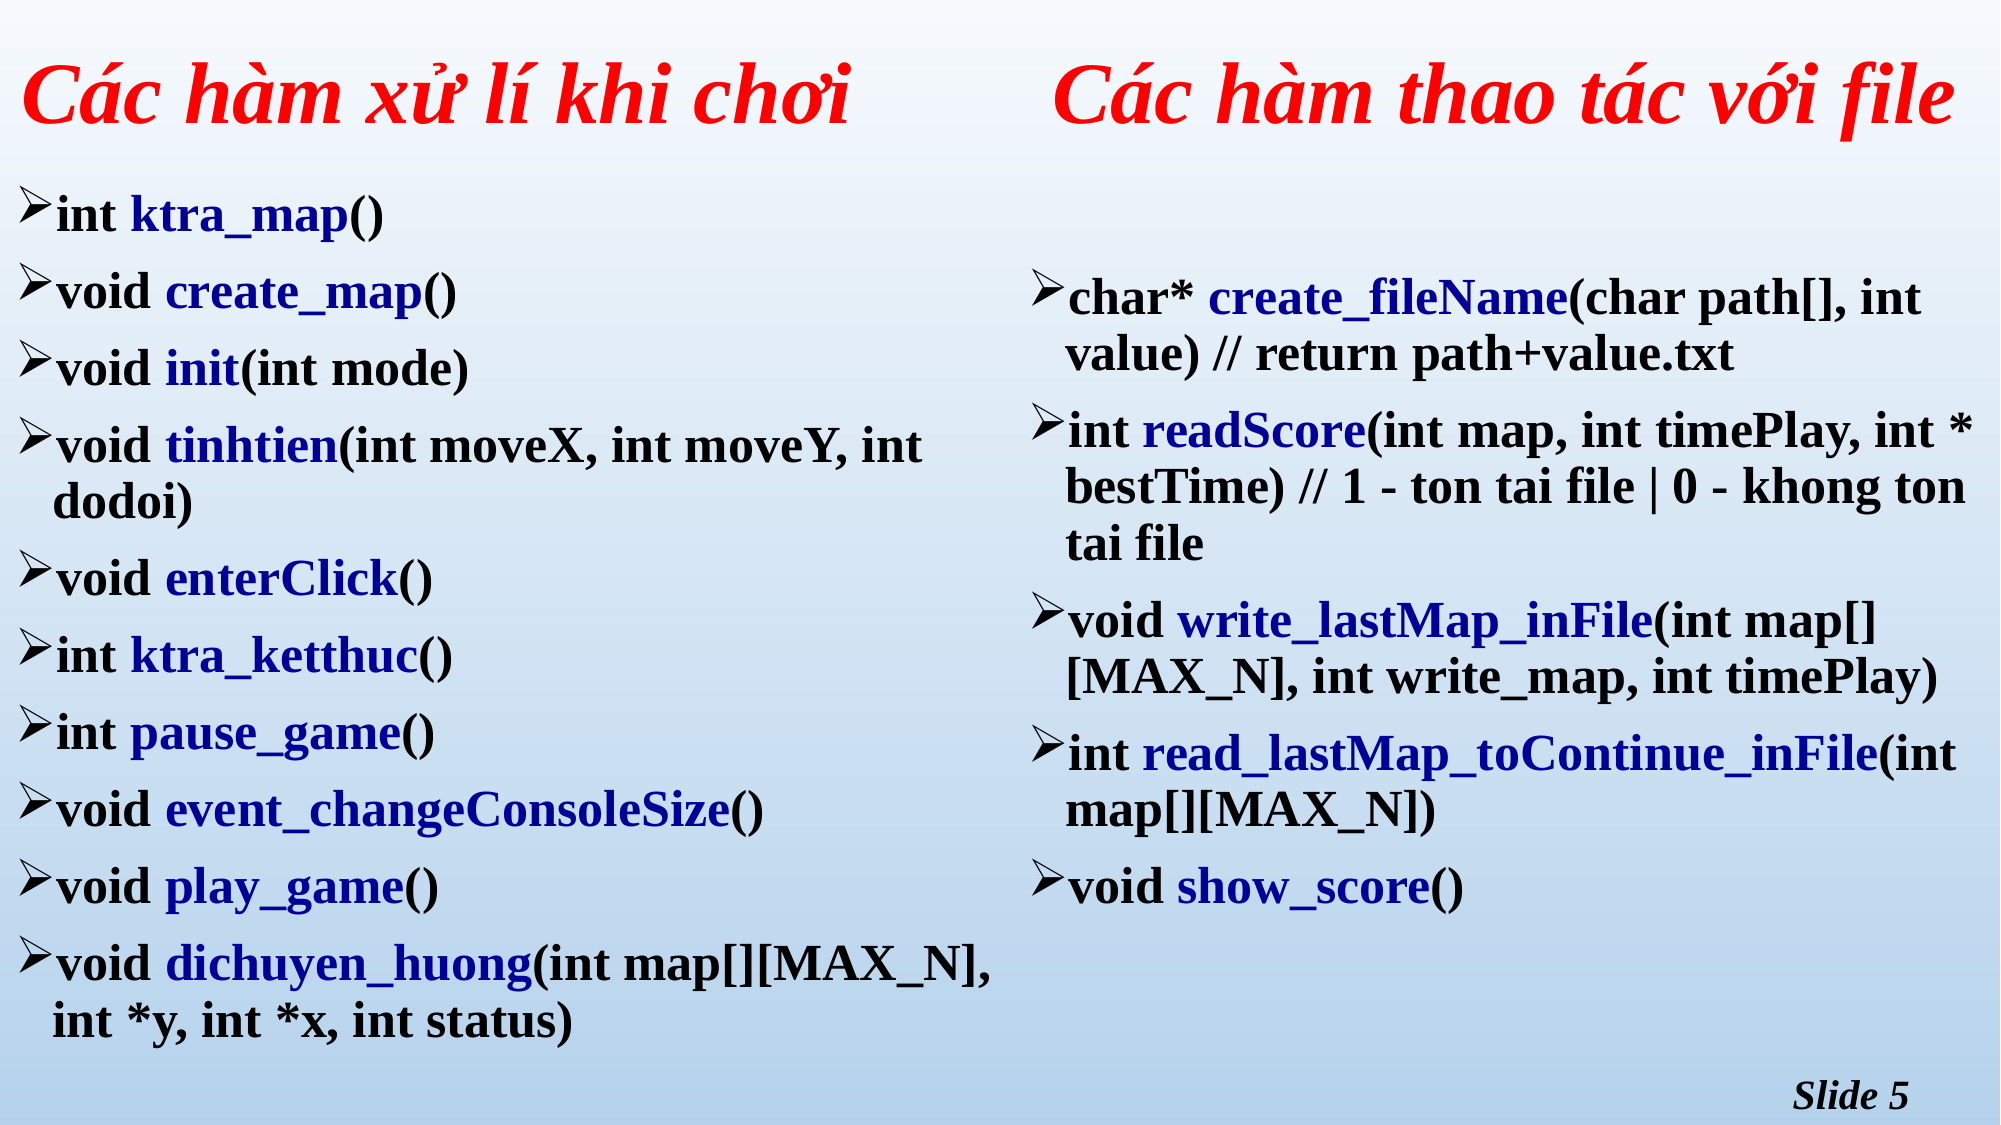

Các hàm xử lí khi chơi

Các hàm thao tác với file

int ktra_map()
void create_map()
void init(int mode)
void tinhtien(int moveX, int moveY, int dodoi)
void enterClick()
int ktra_ketthuc()
int pause_game()
void event_changeConsoleSize()
void play_game()
void dichuyen_huong(int map[][MAX_N], int *y, int *x, int status)

char* create_fileName(char path[], int value) // return path+value.txt
int readScore(int map, int timePlay, int * bestTime) // 1 - ton tai file | 0 - khong ton tai file
void write_lastMap_inFile(int map[][MAX_N], int write_map, int timePlay)
int read_lastMap_toContinue_inFile(int map[][MAX_N])
void show_score()

Slide 5